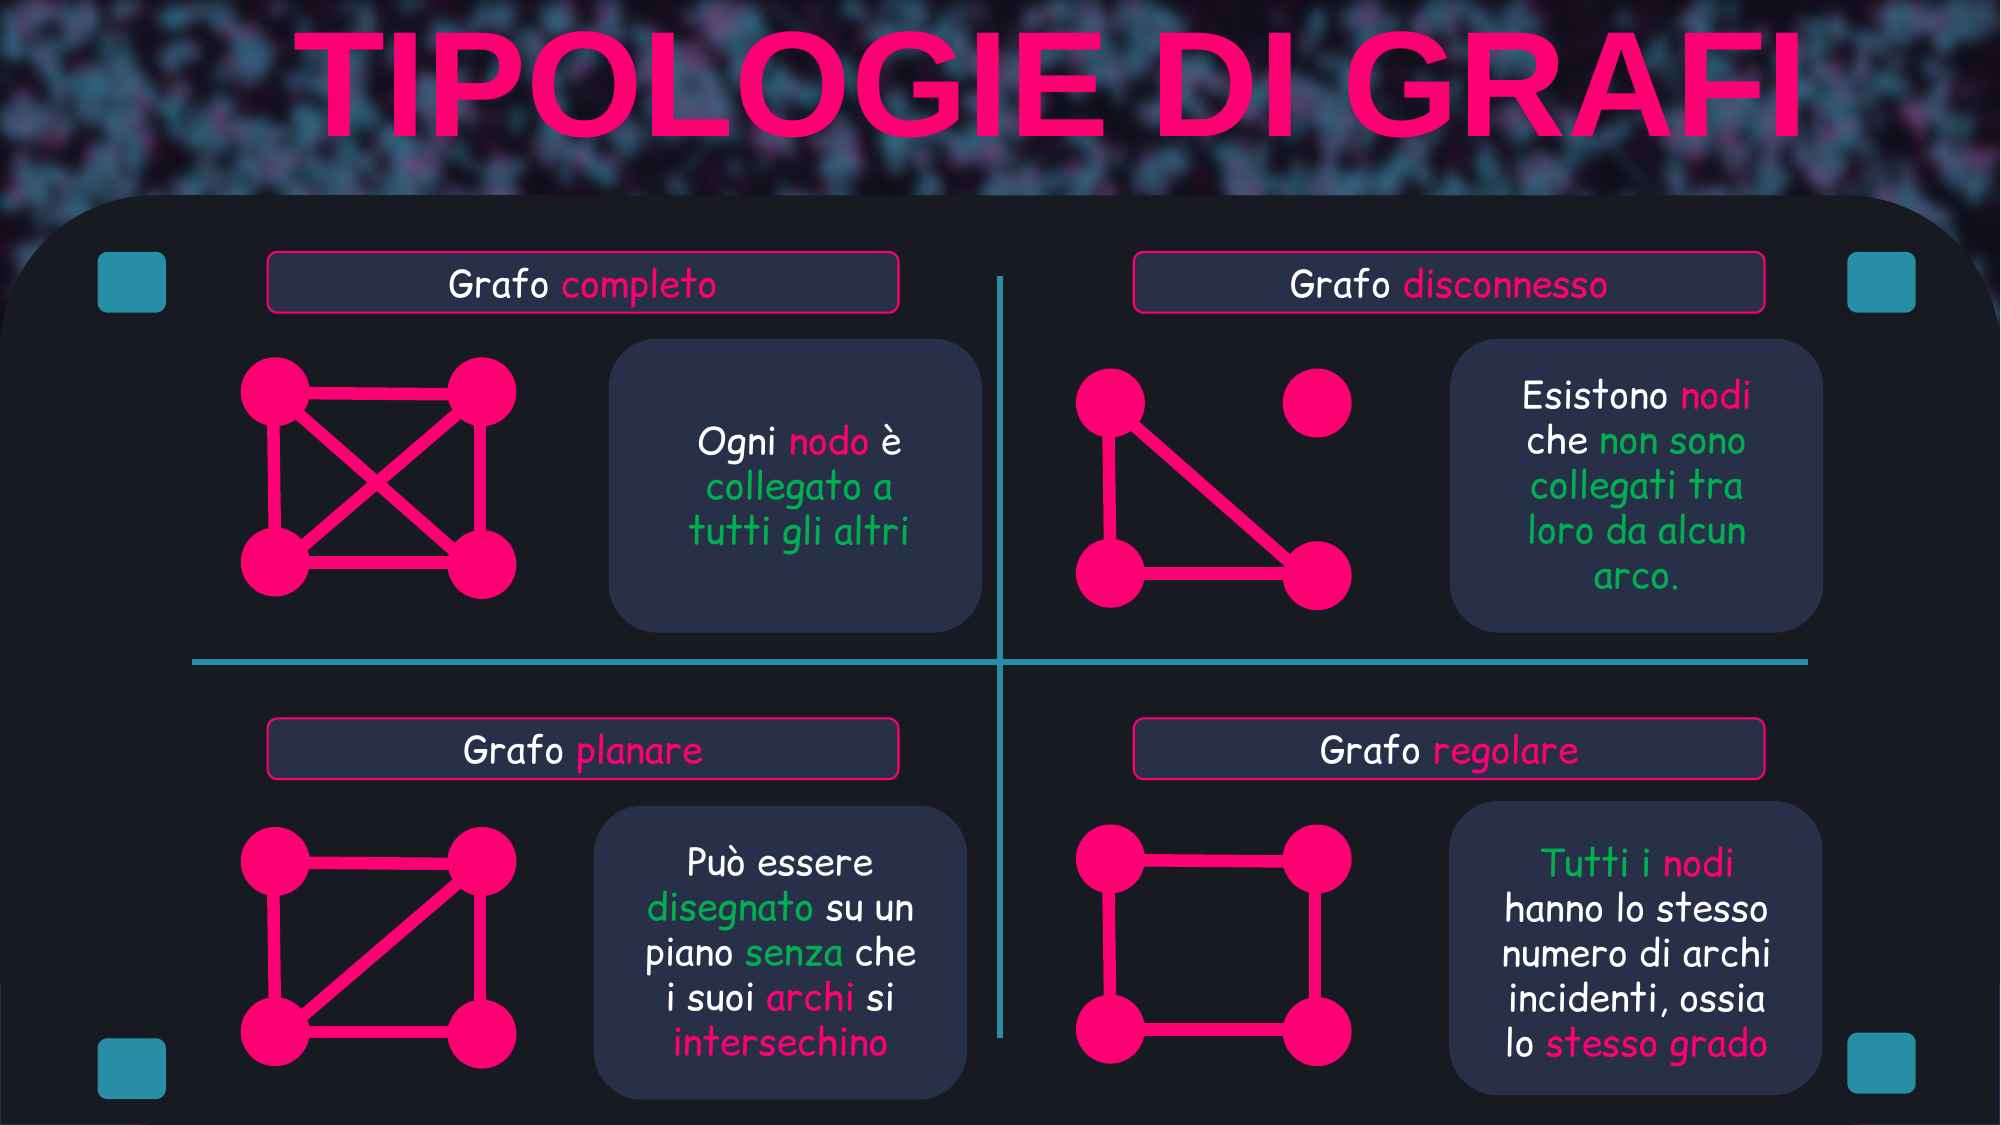

TIPOLOGIE DI GRAFI

Grafo completo
Grafo disconnesso

Esistono nodi che non sono collegati tra loro da alcun arco.

Ogni nodo è collegato a tutti gli altri

Grafo planare
Grafo regolare

Può essere disegnato su un piano senza che i suoi archi si intersechino
Tutti i nodi hanno lo stesso numero di archi incidenti, ossia lo stesso grado